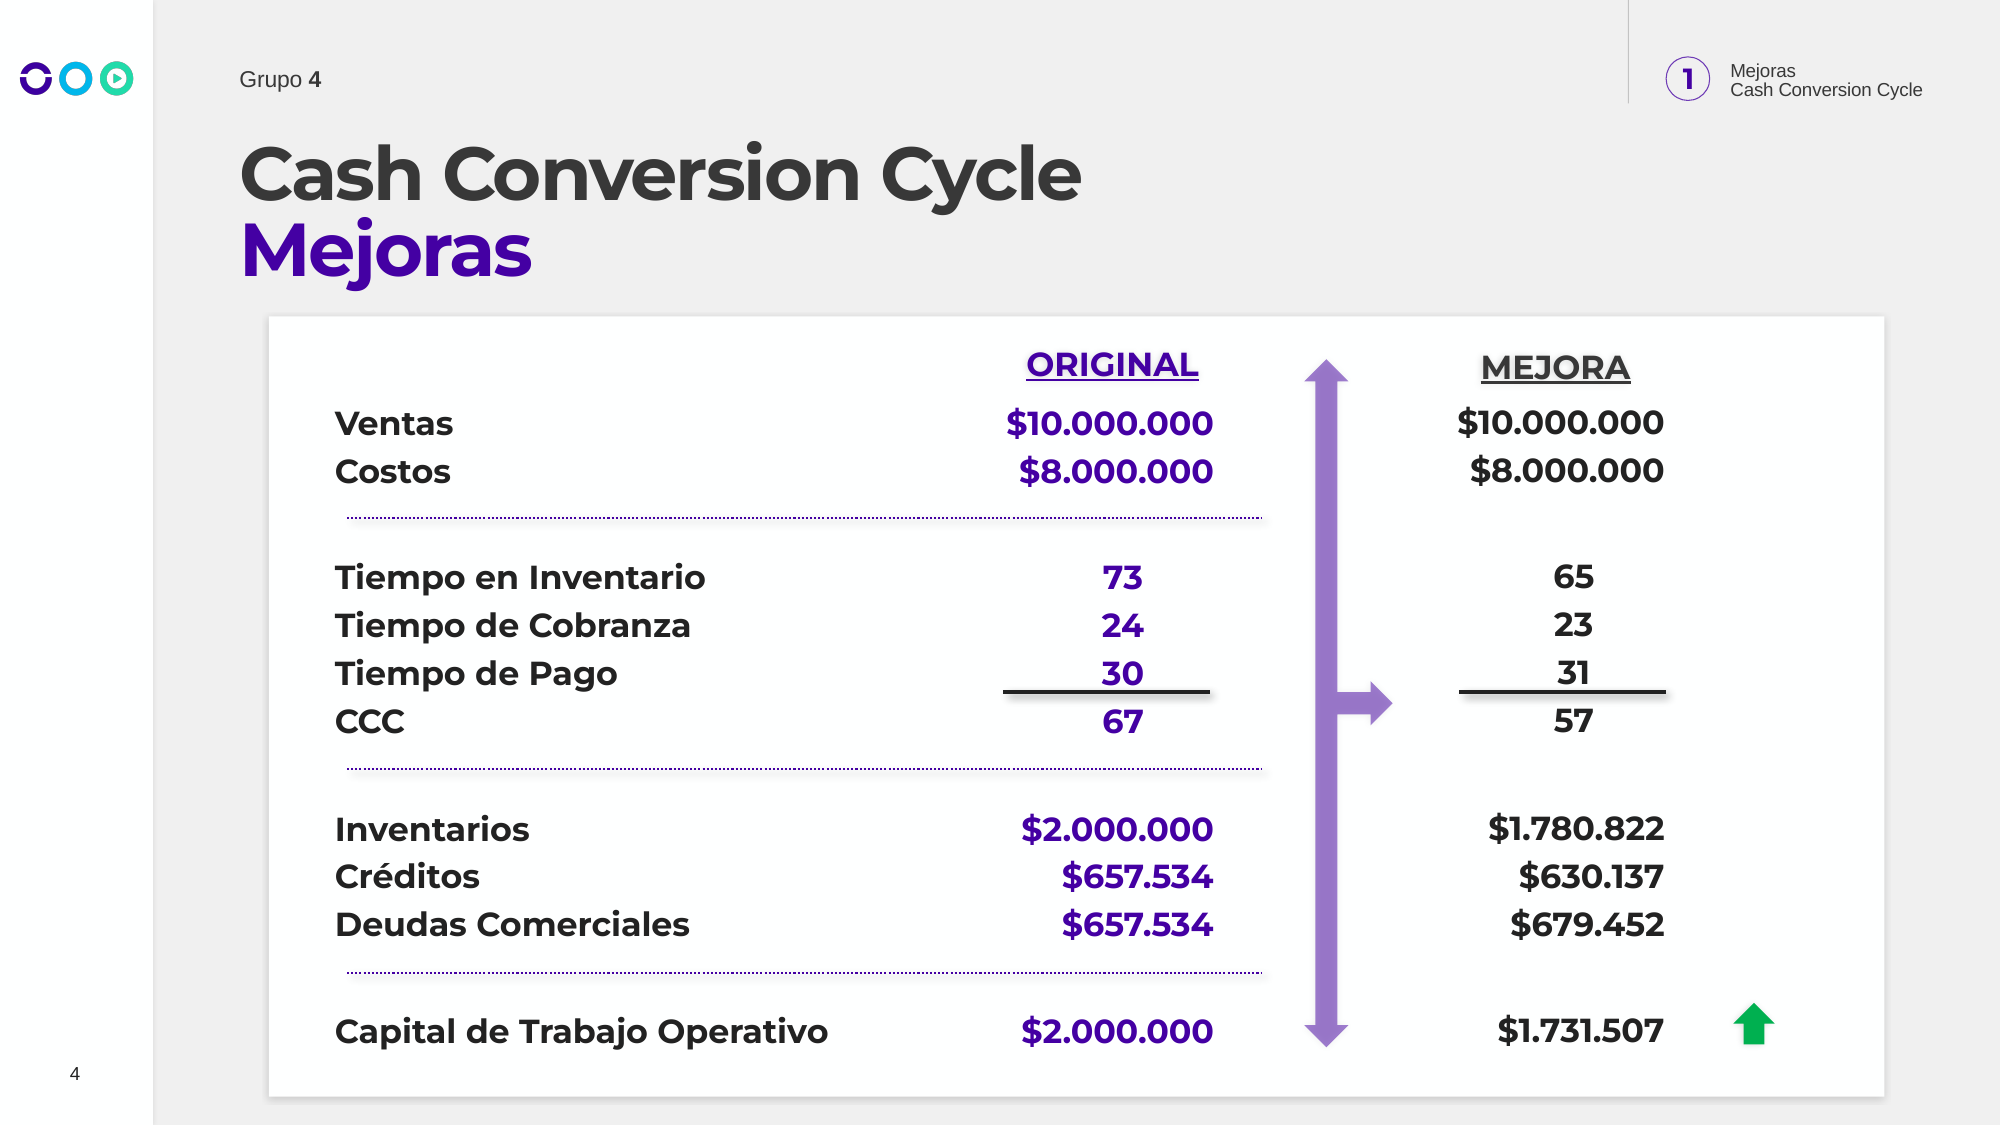

Cash Conversion Cycle
Mejoras
ORIGINAL

MEJORA
$10.000.000
$8.000.000
Ventas
Costos
$10.000.000
$8.000.000
65
23
31
57
Tiempo en Inventario
Tiempo de Cobranza
Tiempo de Pago
CCC
73
24
30
67

$1.780.822
$630.137
$679.452
Inventarios
Créditos
Deudas Comerciales
$2.000.000
$657.534
$657.534
$1.731.507
Capital de Trabajo Operativo
$2.000.000

4